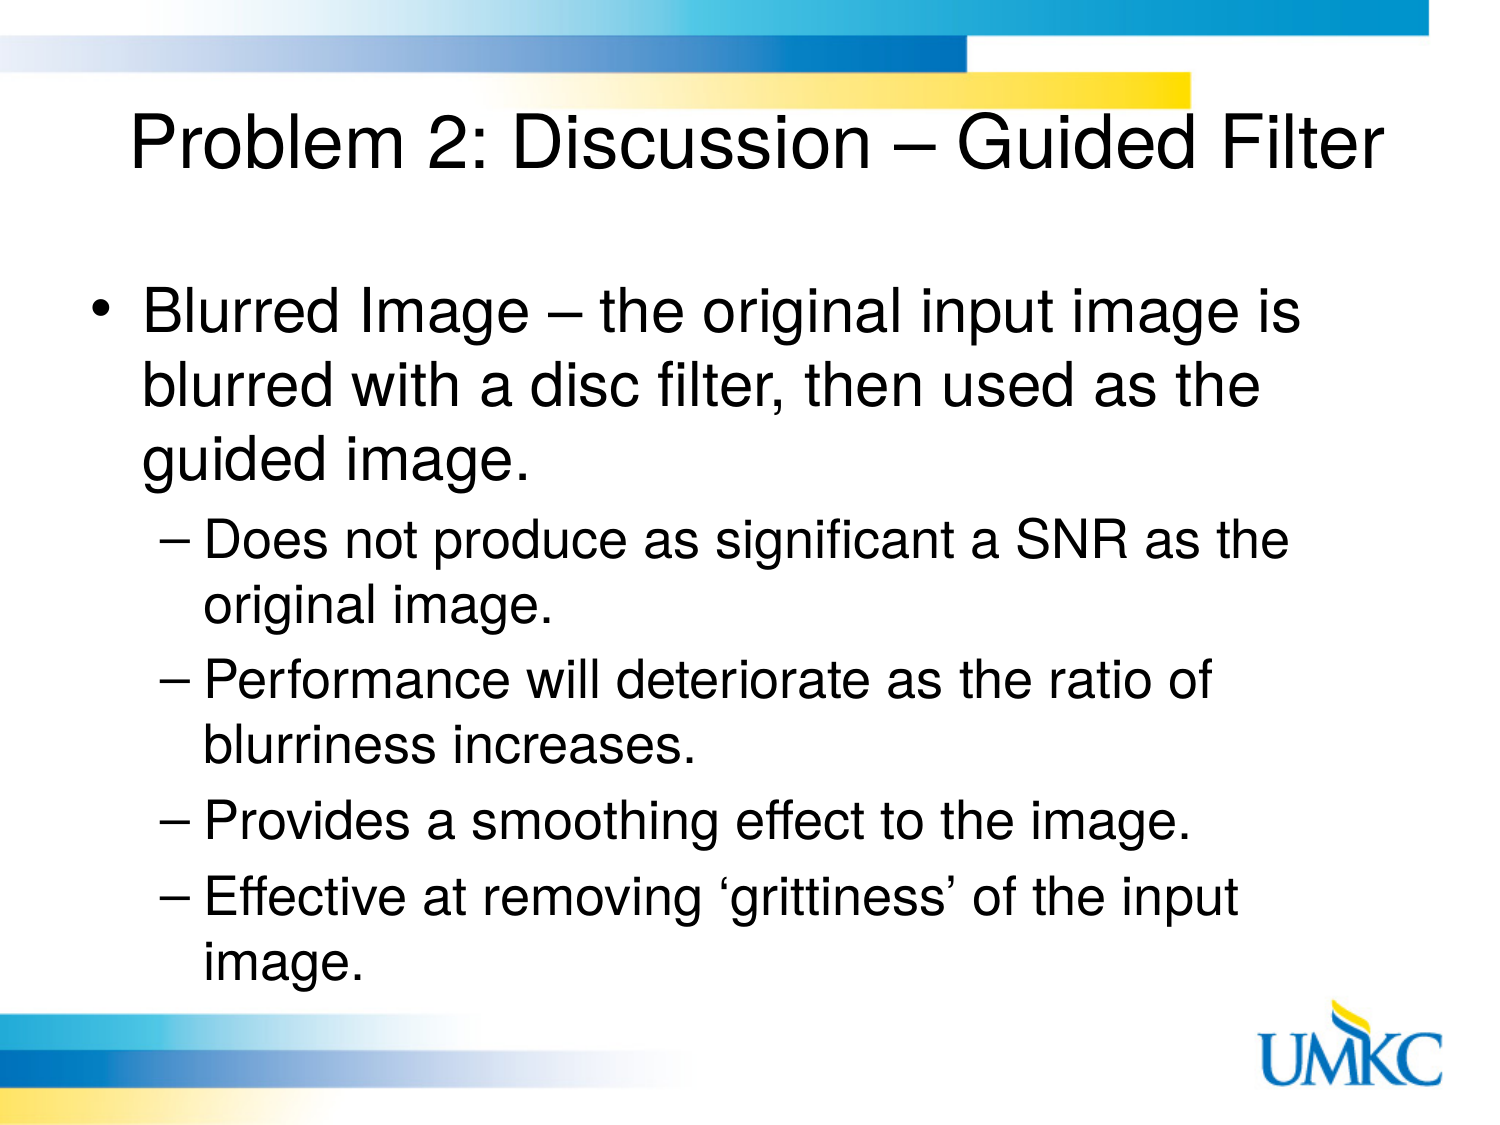

# Problem 2: Discussion – Guided Filter
Blurred Image – the original input image is blurred with a disc filter, then used as the guided image.
Does not produce as significant a SNR as the original image.
Performance will deteriorate as the ratio of blurriness increases.
Provides a smoothing effect to the image.
Effective at removing ‘grittiness’ of the input image.